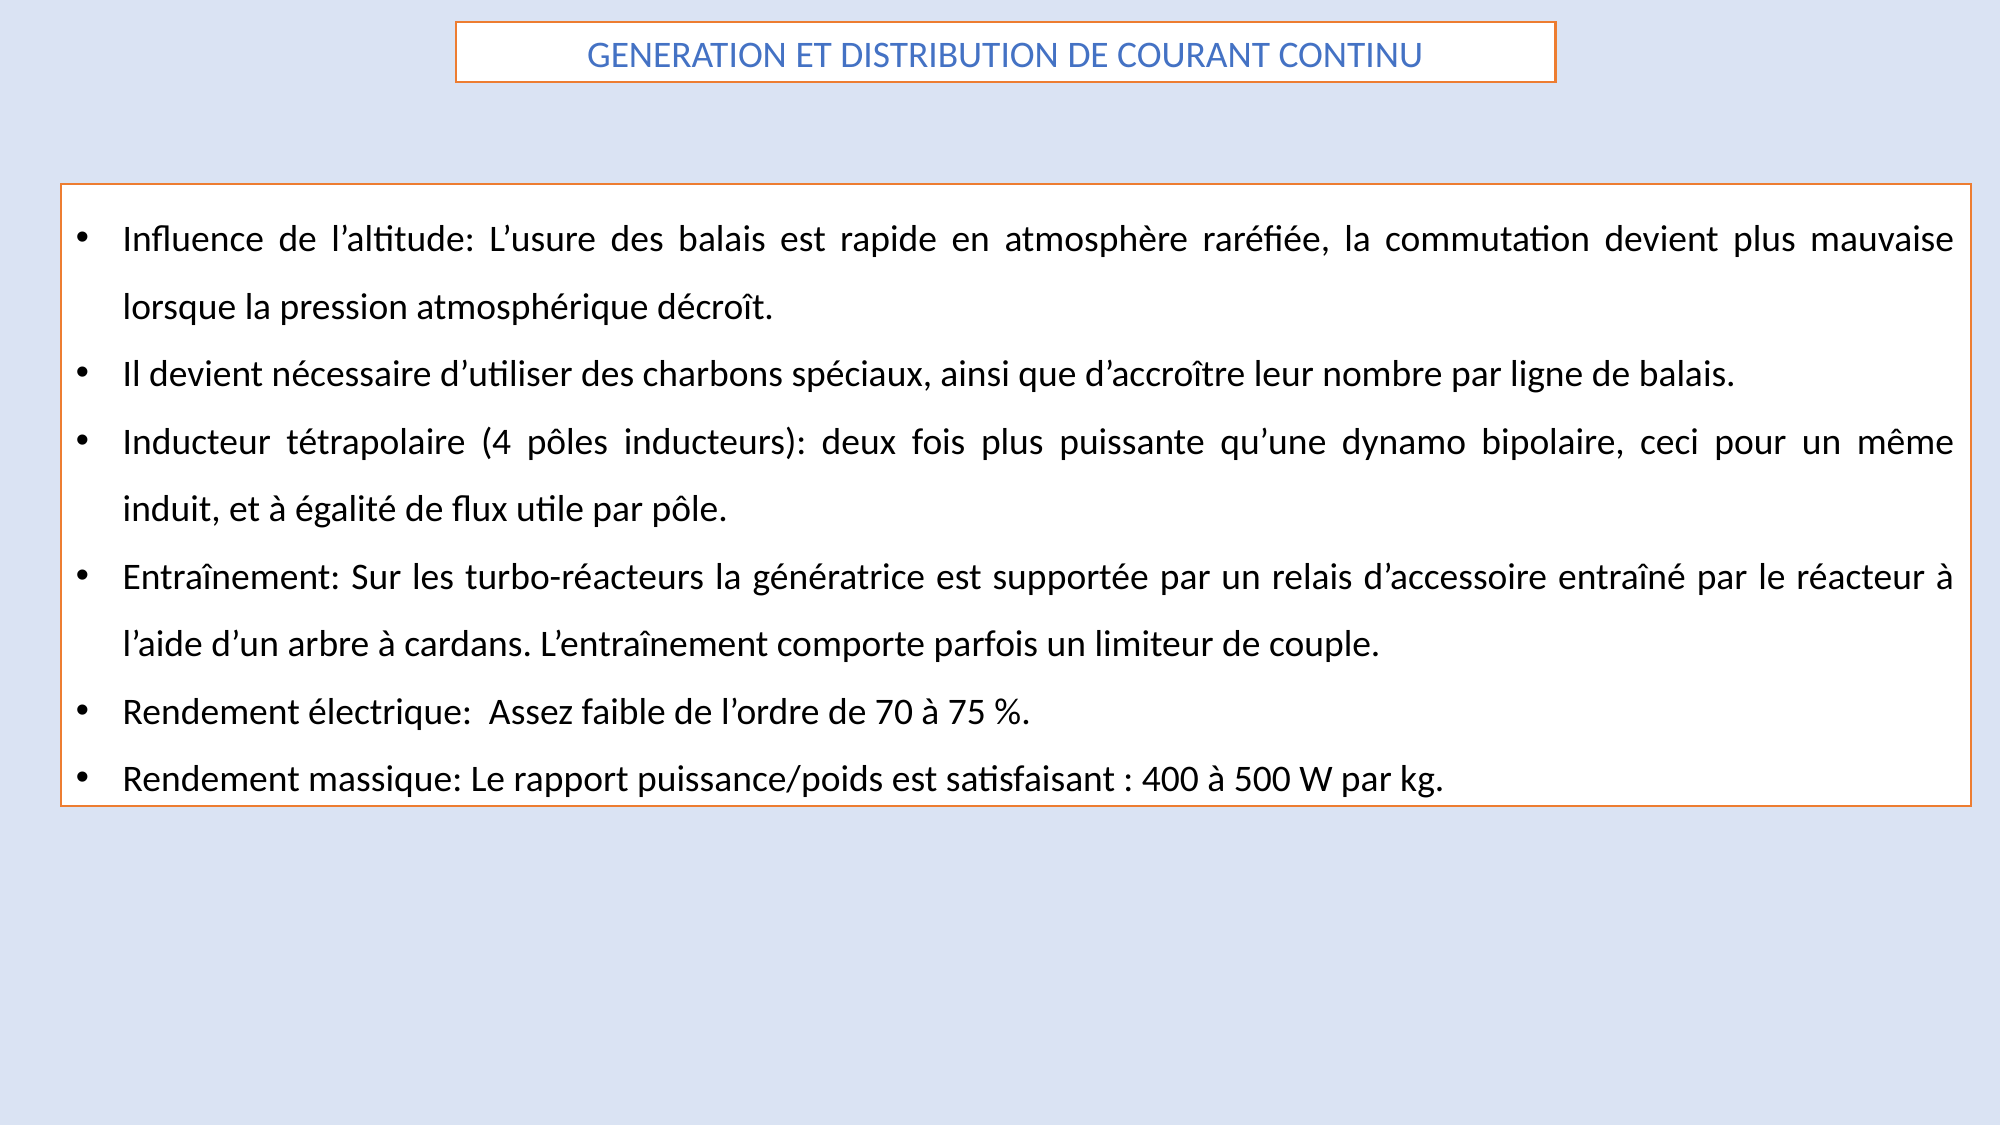

GENERATION ET DISTRIBUTION DE COURANT CONTINU
Influence de l’altitude: L’usure des balais est rapide en atmosphère raréfiée, la commutation devient plus mauvaise lorsque la pression atmosphérique décroît.
Il devient nécessaire d’utiliser des charbons spéciaux, ainsi que d’accroître leur nombre par ligne de balais.
Inducteur tétrapolaire (4 pôles inducteurs): deux fois plus puissante qu’une dynamo bipolaire, ceci pour un même induit, et à égalité de flux utile par pôle.
Entraînement: Sur les turbo-réacteurs la génératrice est supportée par un relais d’accessoire entraîné par le réacteur à l’aide d’un arbre à cardans. L’entraînement comporte parfois un limiteur de couple.
Rendement électrique:  Assez faible de l’ordre de 70 à 75 %.
Rendement massique: Le rapport puissance/poids est satisfaisant : 400 à 500 W par kg.